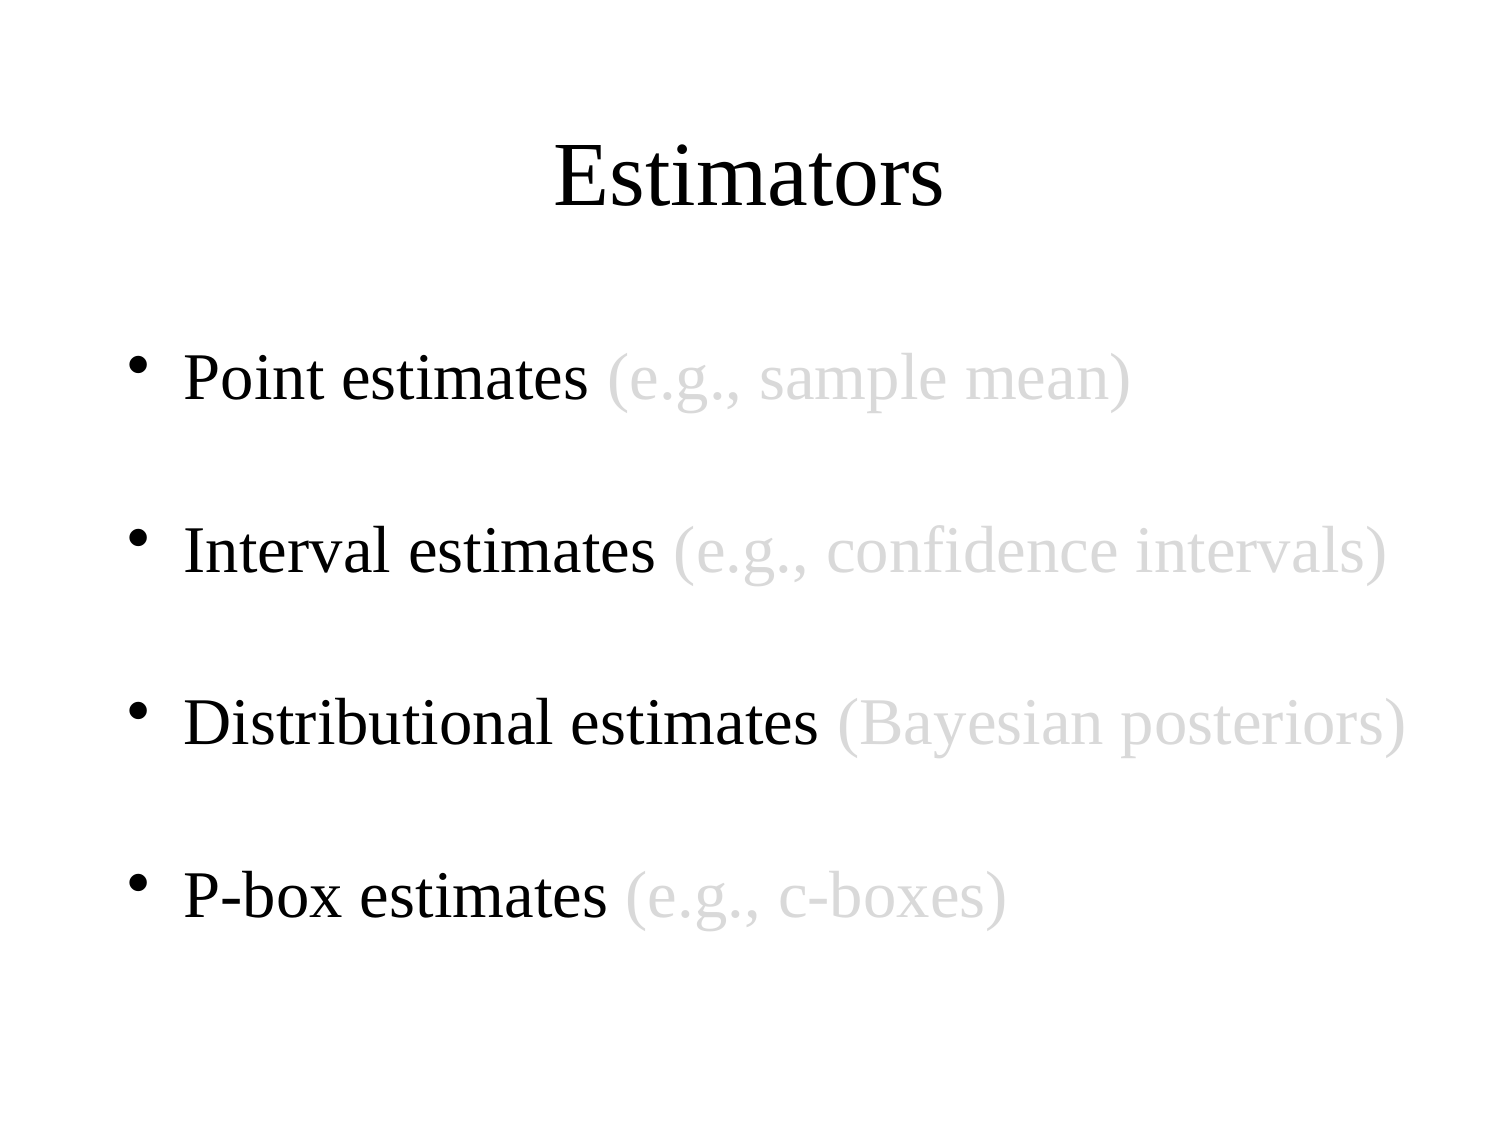

# Estimators
Point estimates (e.g., sample mean)

Interval estimates (e.g., confidence intervals)

Distributional estimates (Bayesian posteriors)

P-box estimates (e.g., c-boxes)